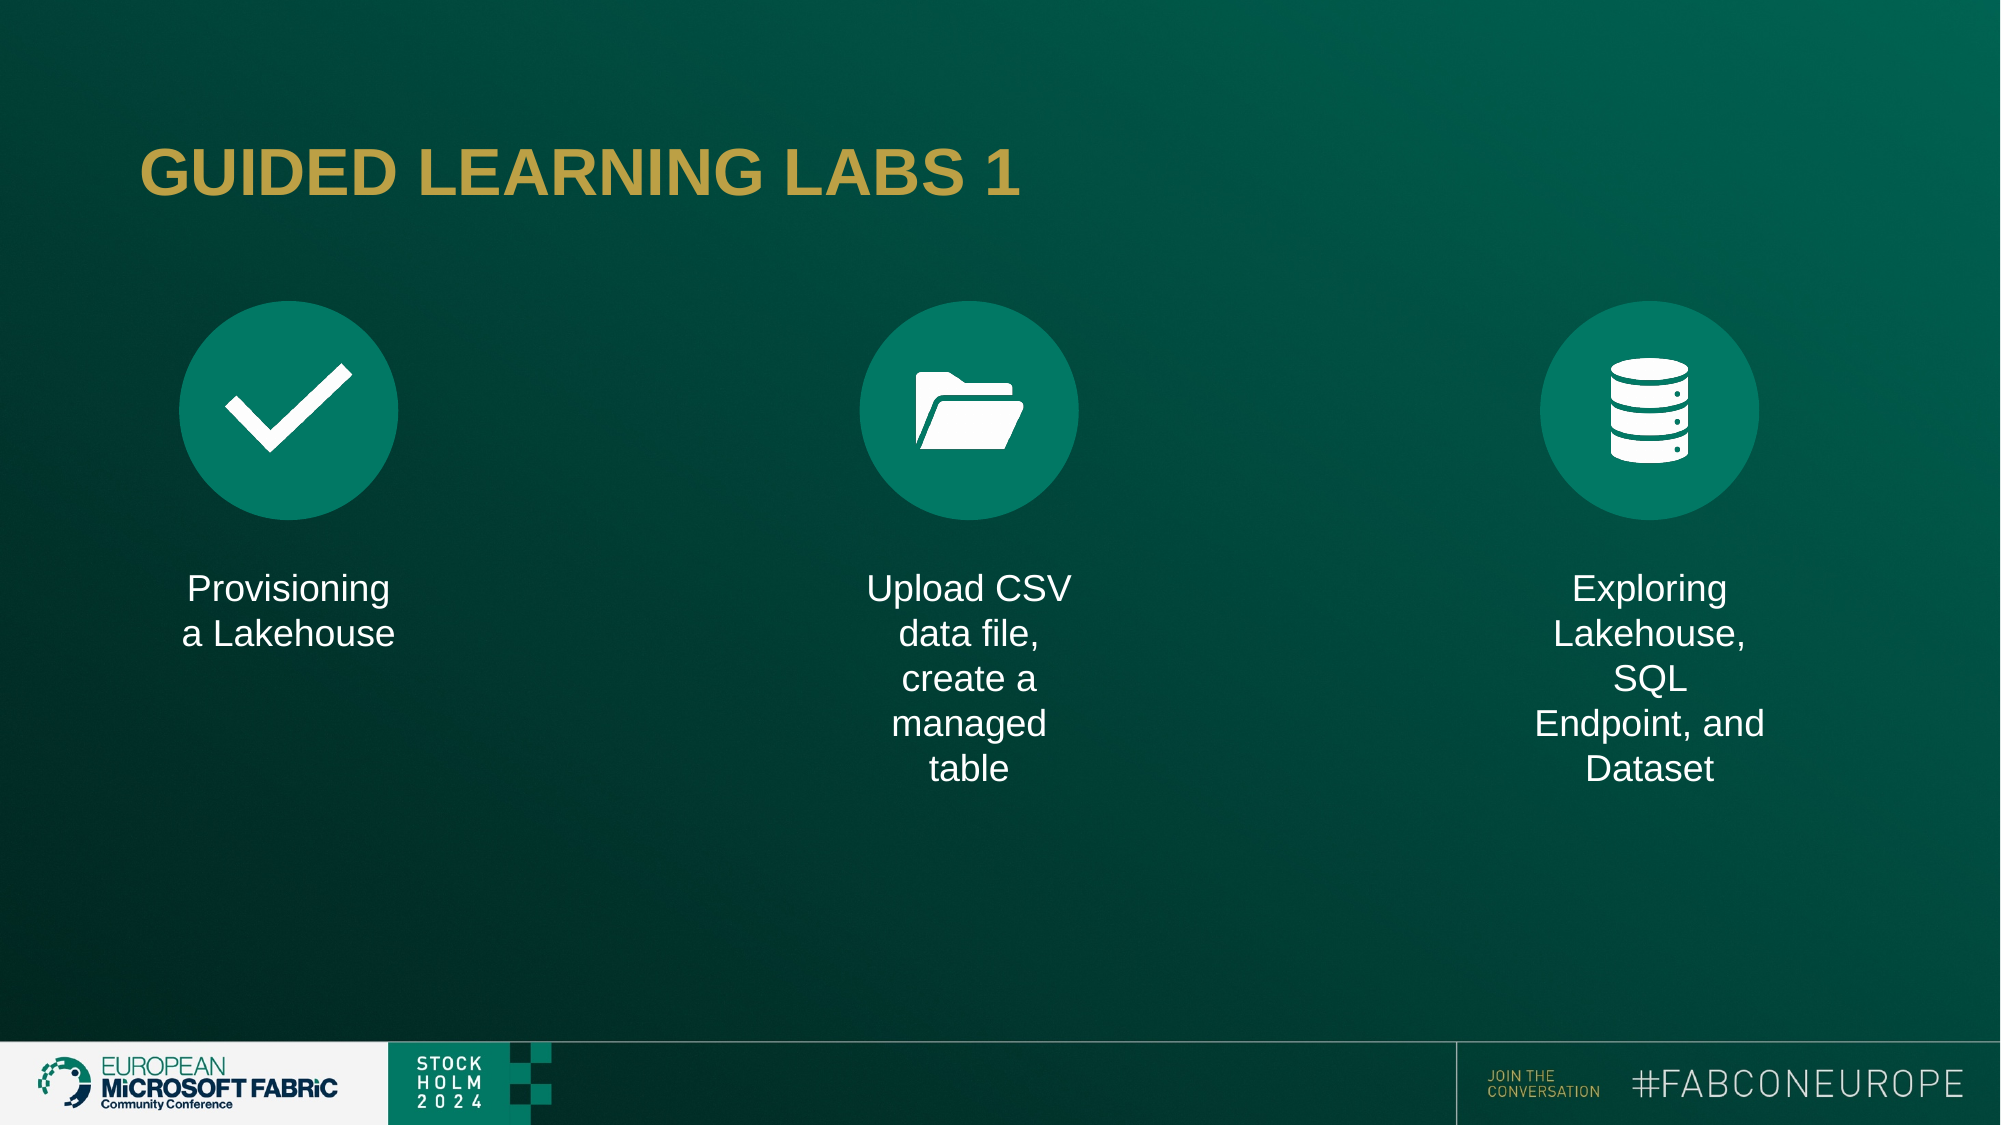

# GUIDED LEARNING LABS 1

Provisioning a Lakehouse
Upload CSV data file, create a managed table
Exploring Lakehouse, SQL Endpoint, and Dataset